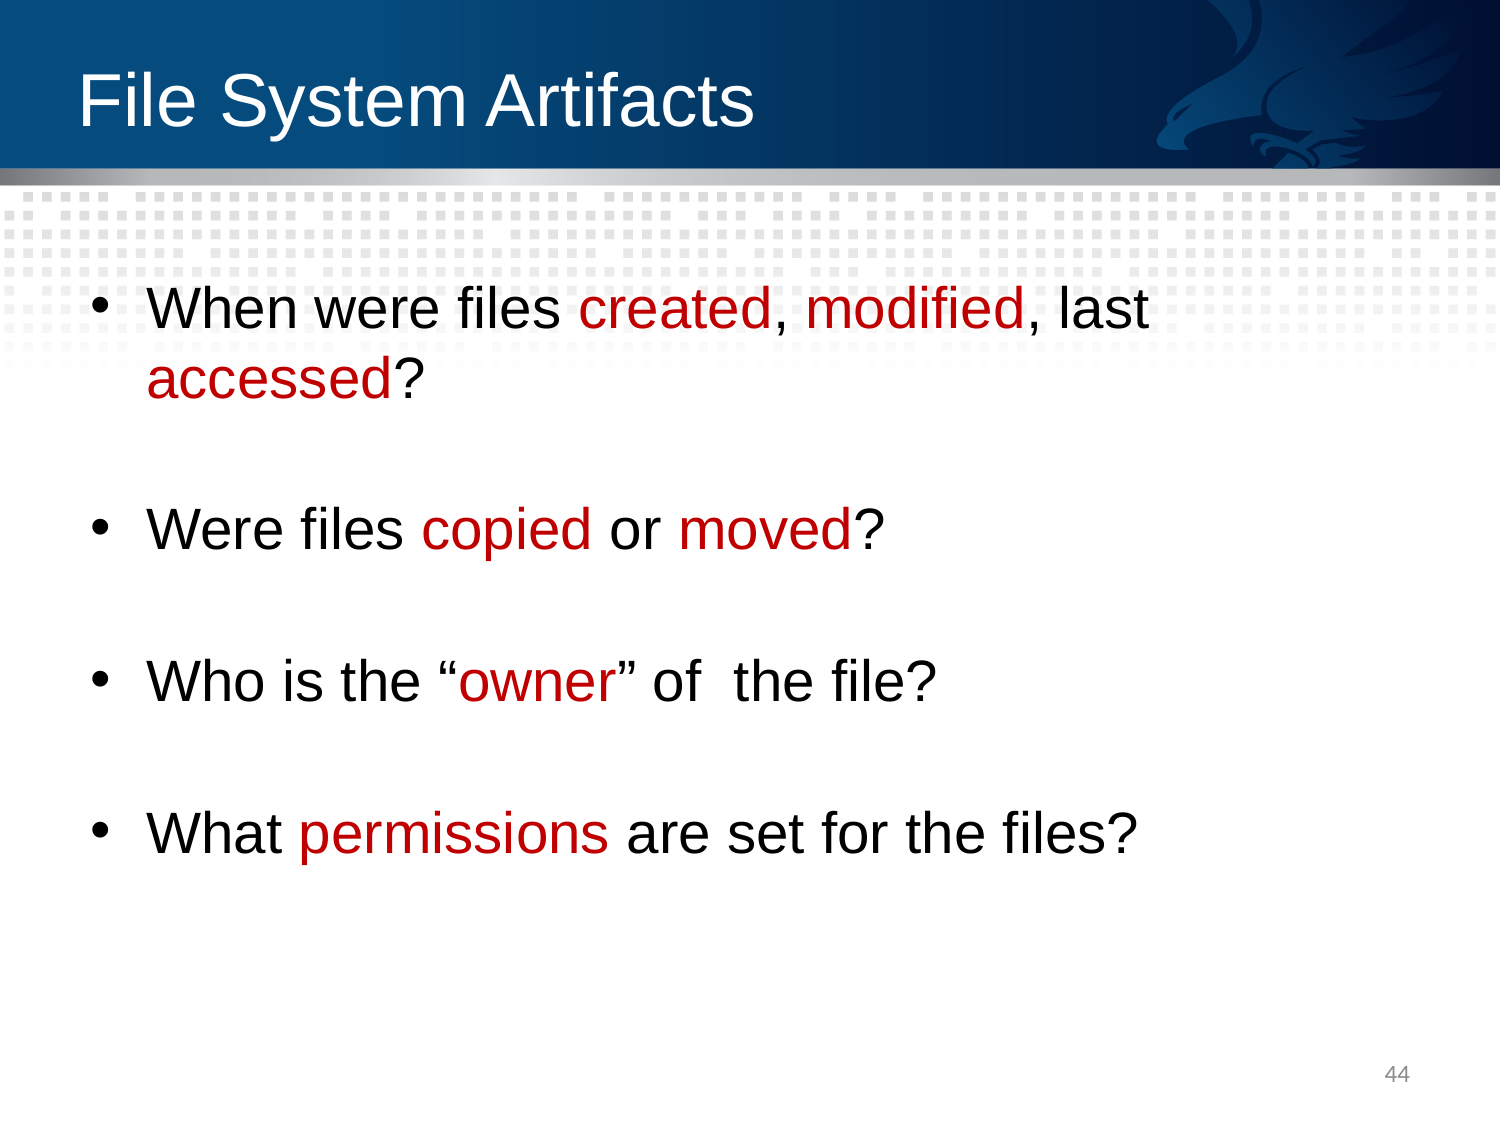

# File System Artifacts
When were files created, modified, last accessed?
Were files copied or moved?
Who is the “owner” of  the file?
What permissions are set for the files?

44